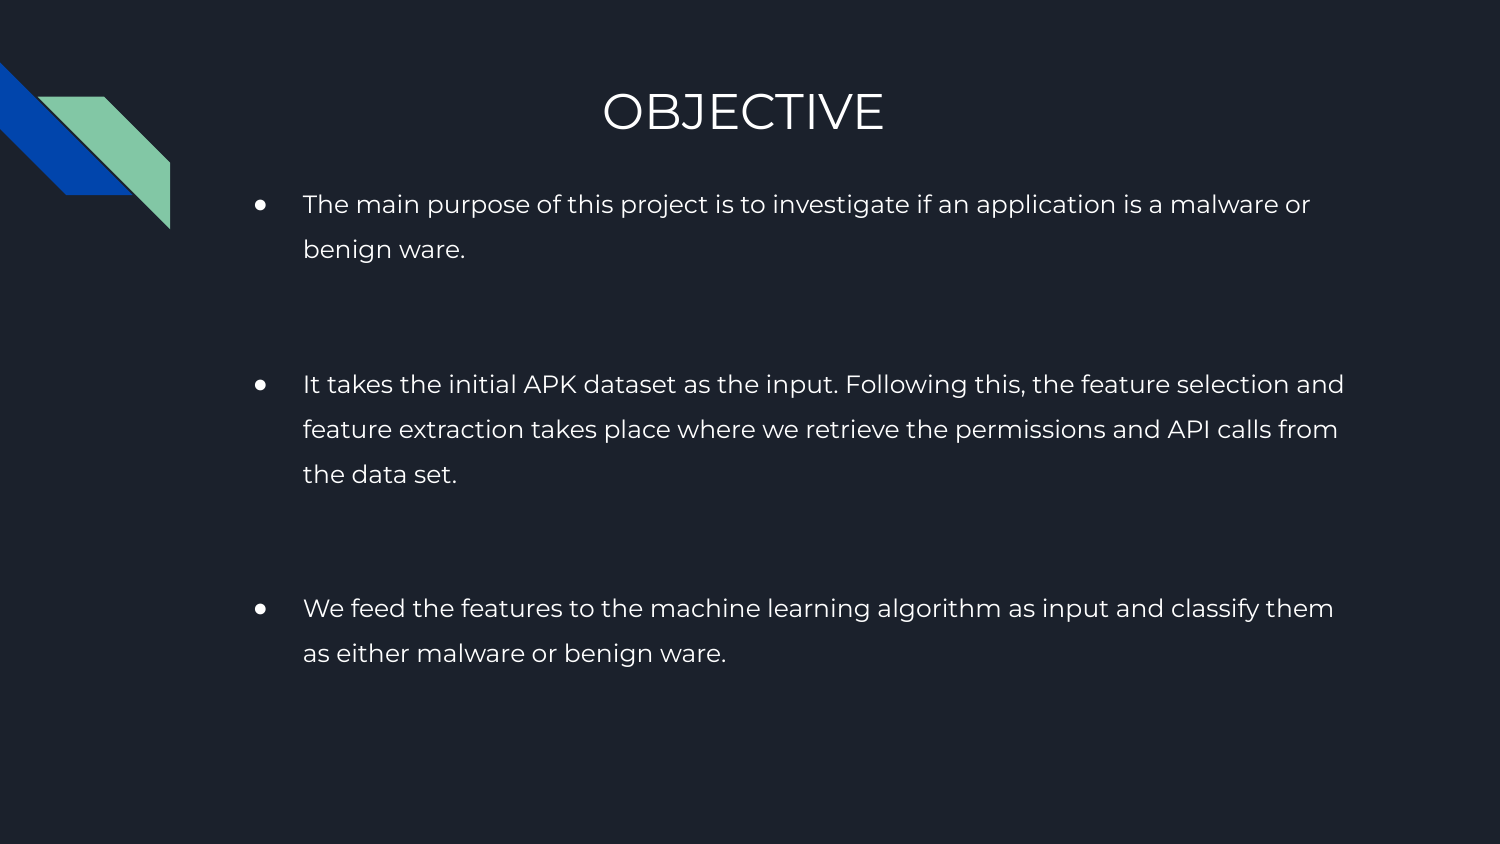

# OBJECTIVE
The main purpose of this project is to investigate if an application is a malware or benign ware.

It takes the initial APK dataset as the input. Following this, the feature selection and feature extraction takes place where we retrieve the permissions and API calls from the data set.

We feed the features to the machine learning algorithm as input and classify them as either malware or benign ware.